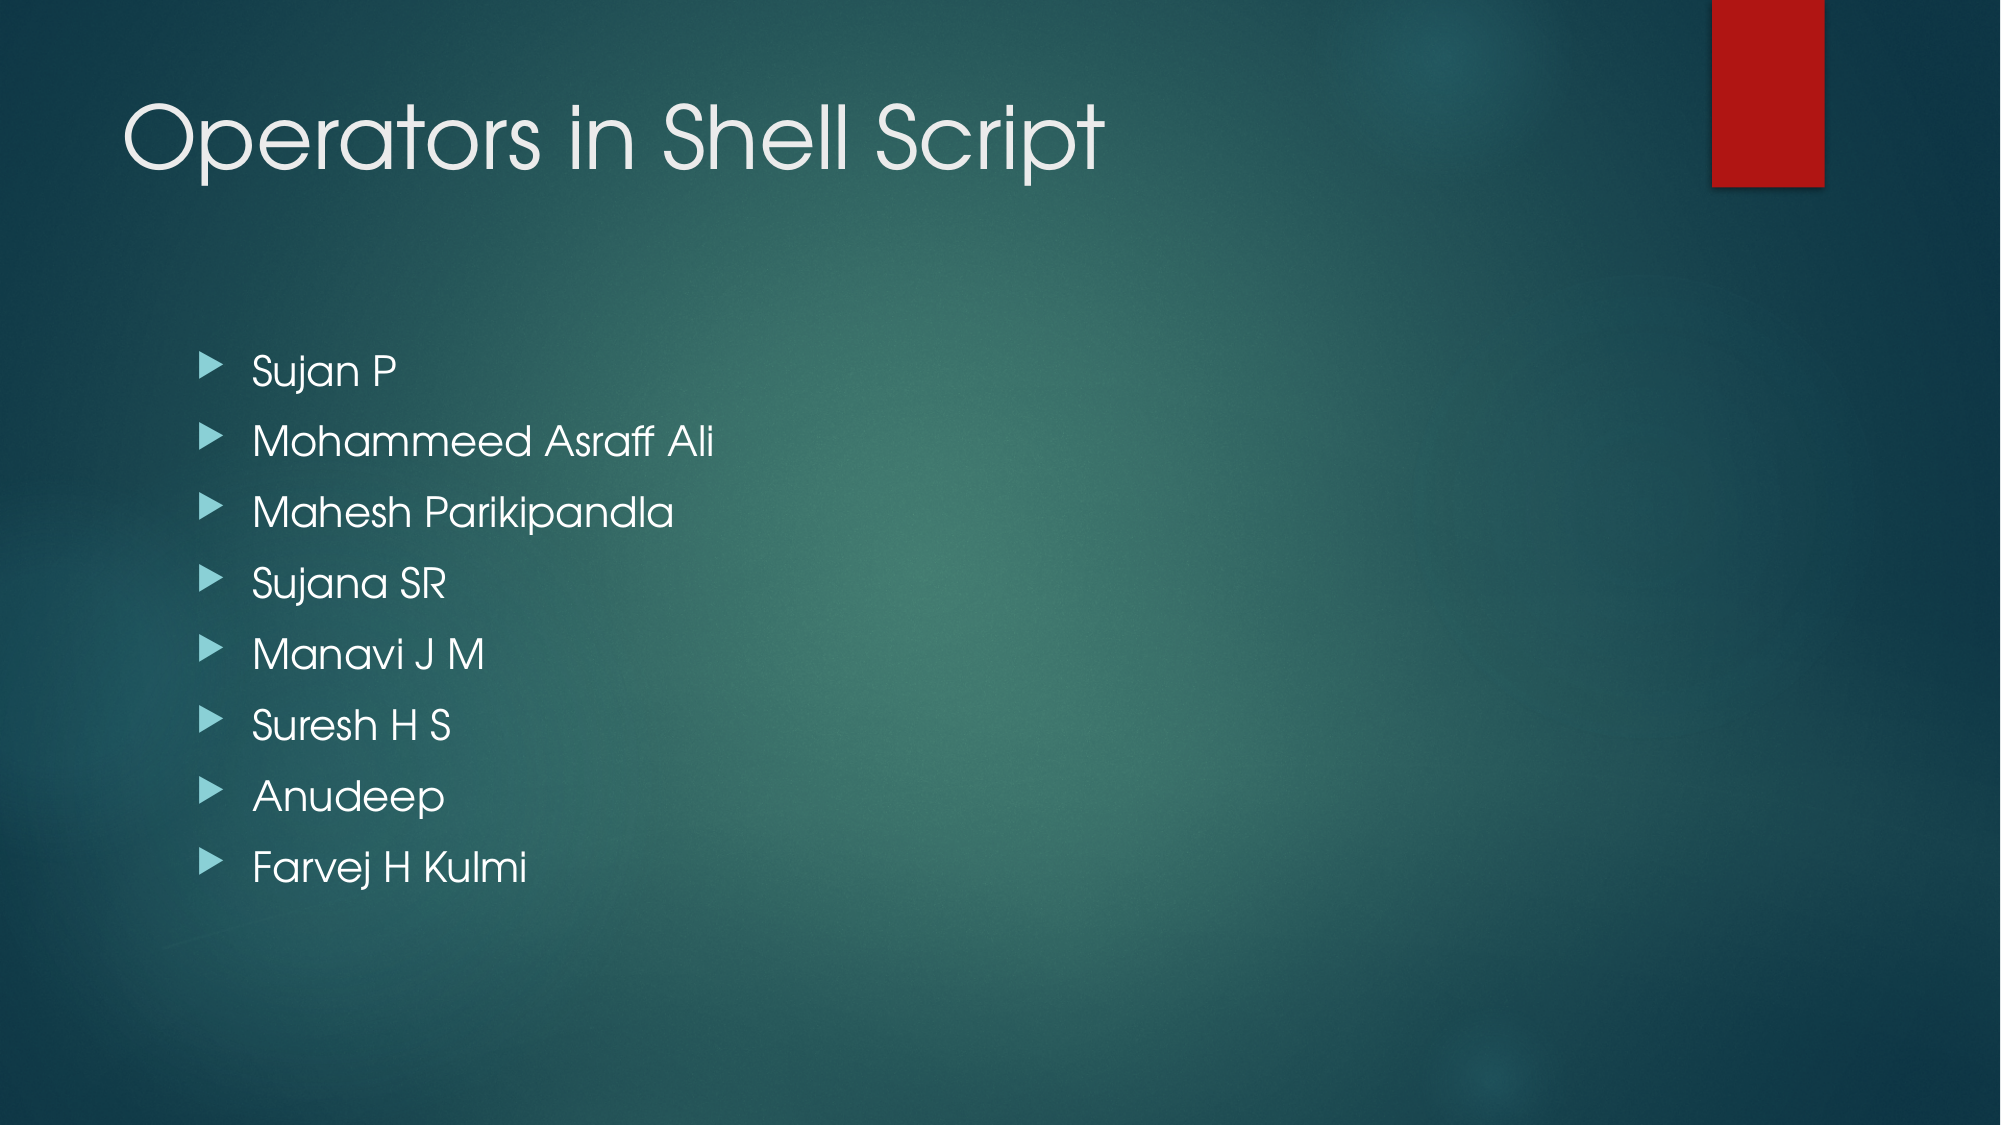

# Operators in Shell Script
Sujan P
Mohammeed Asraff Ali
Mahesh Parikipandla
Sujana SR
Manavi J M
Suresh H S
Anudeep
Farvej H Kulmi